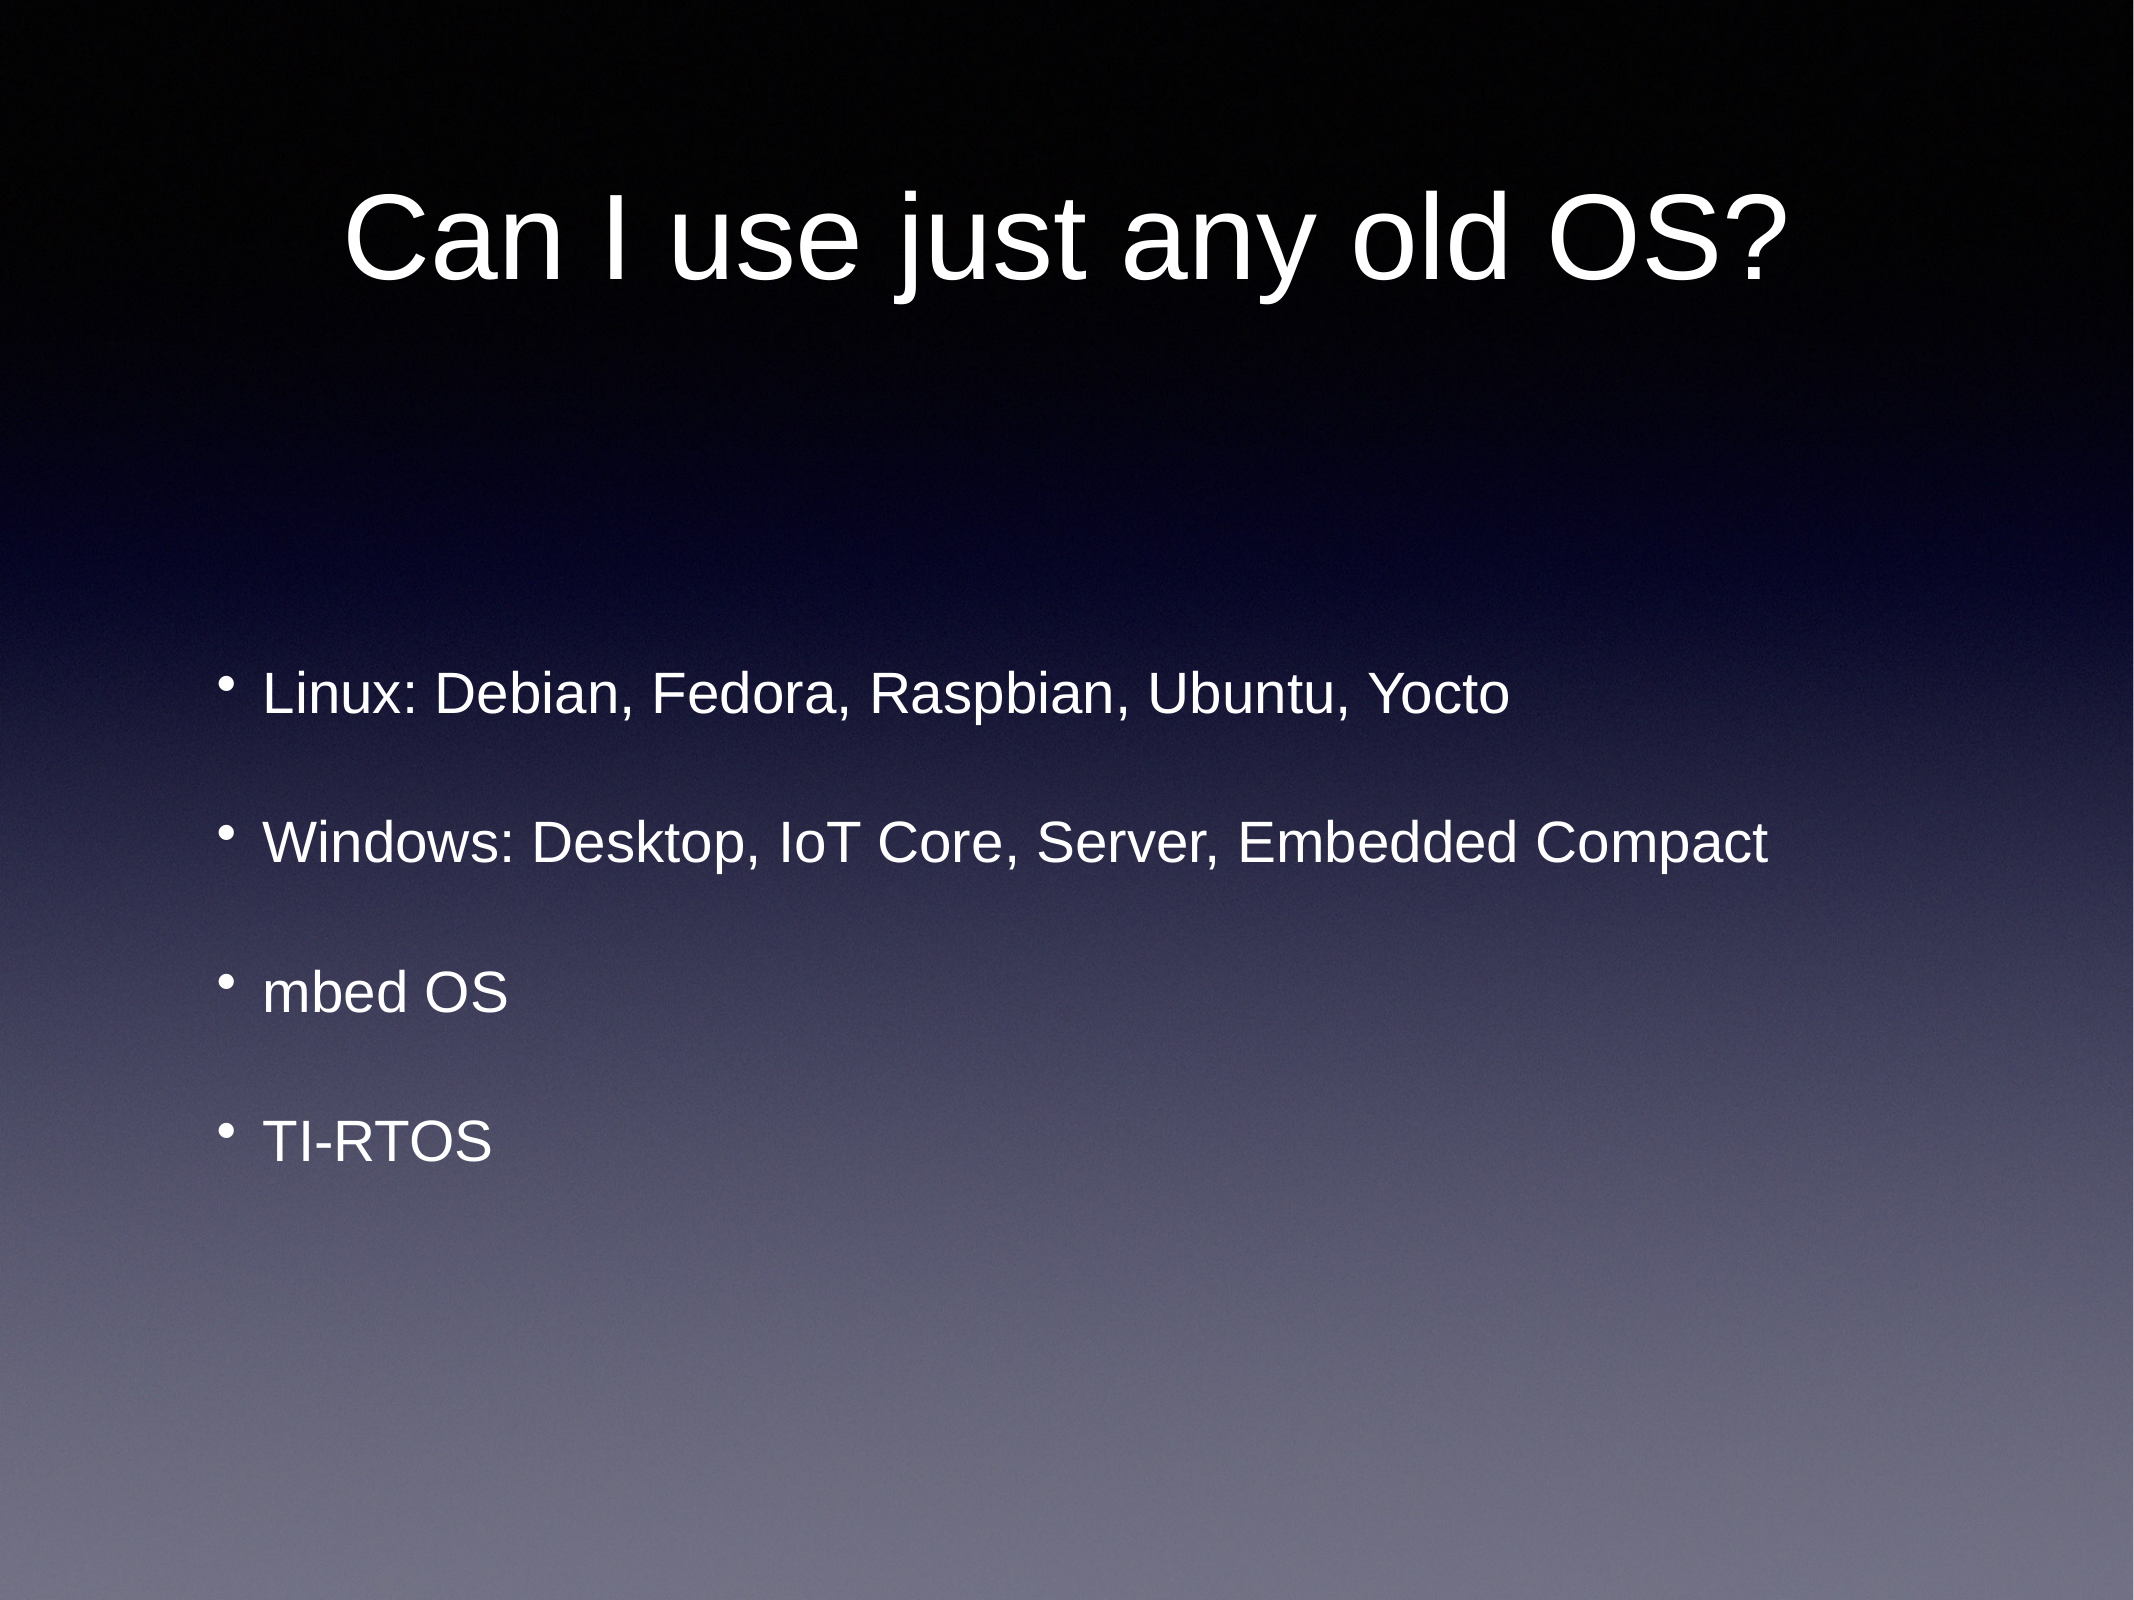

# Can I use just any old OS?
Linux: Debian, Fedora, Raspbian, Ubuntu, Yocto
Windows: Desktop, IoT Core, Server, Embedded Compact
mbed OS
TI-RTOS